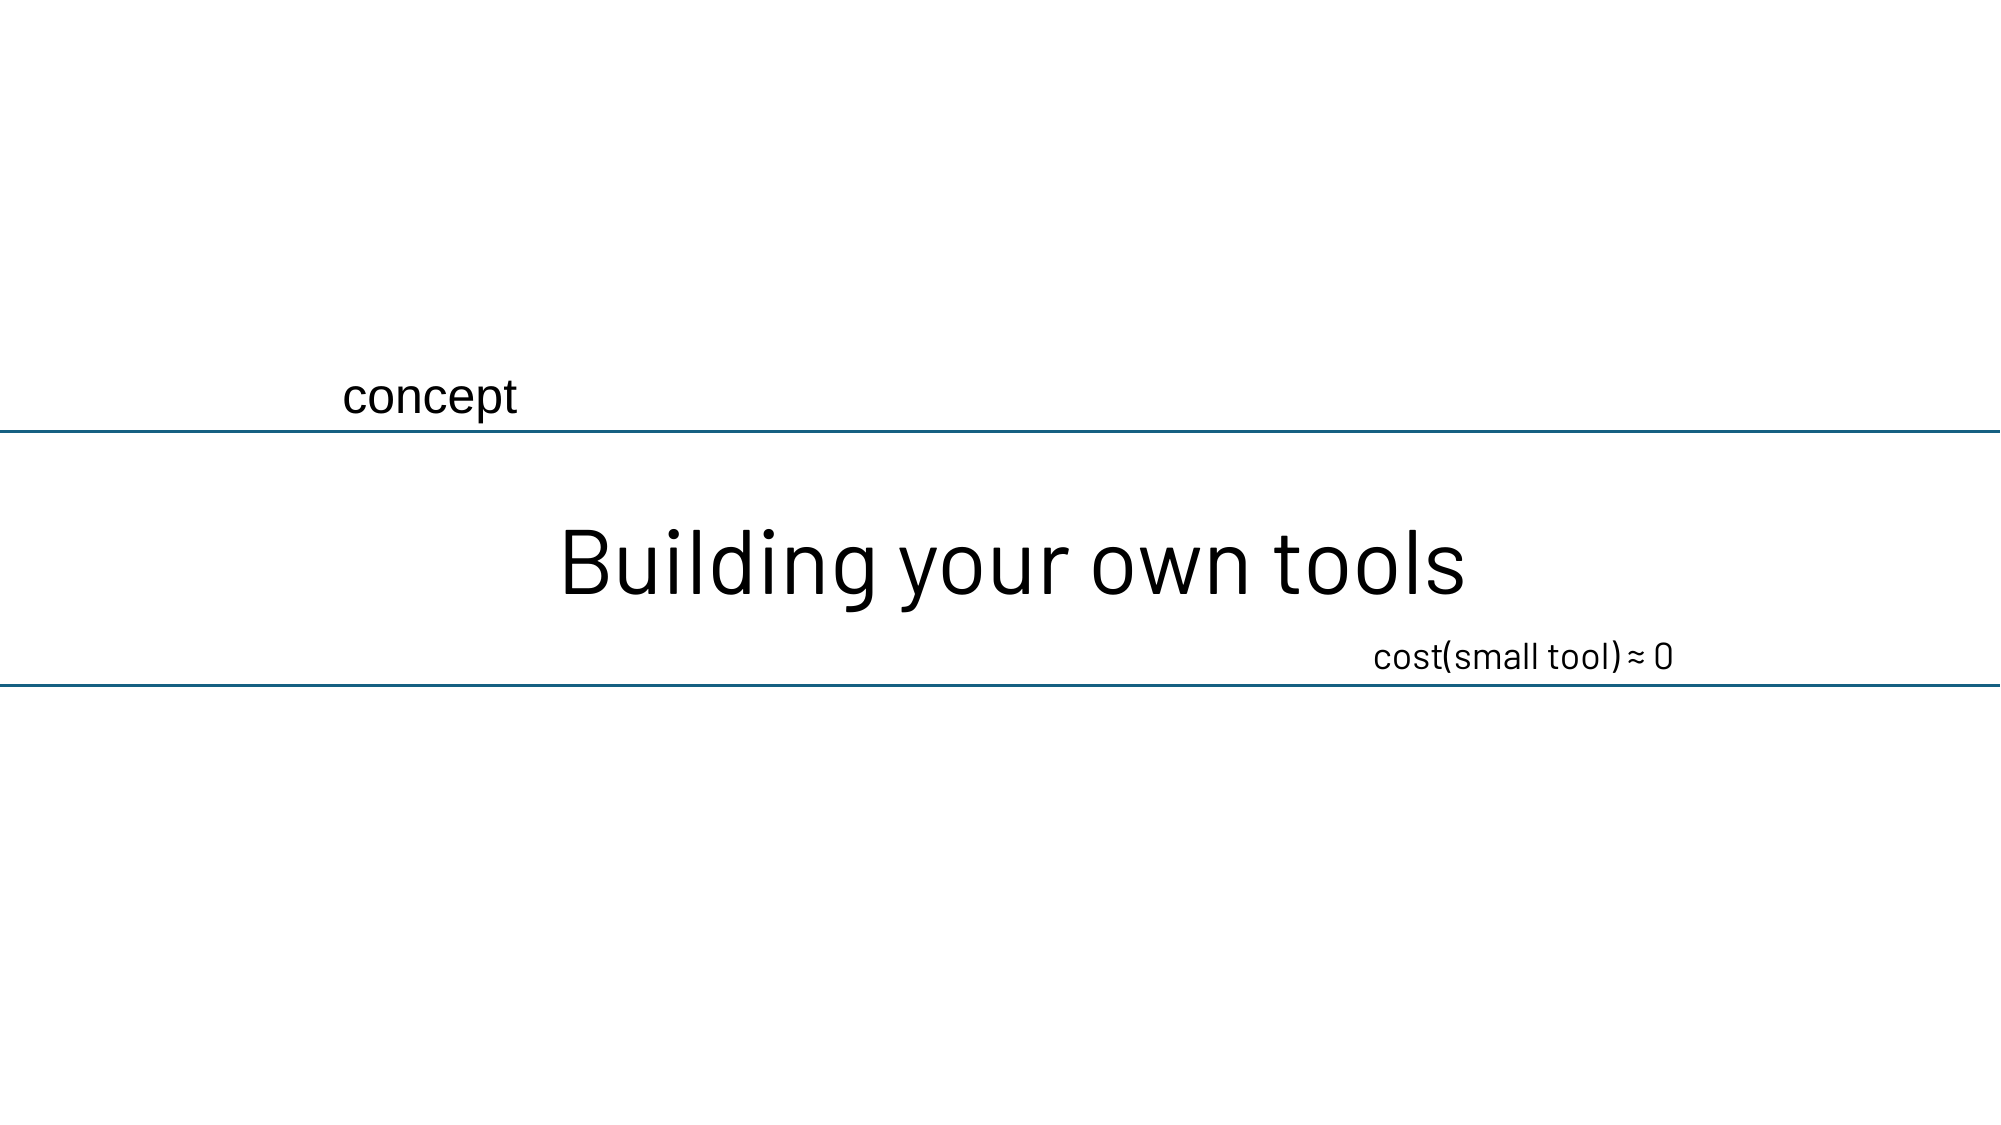

concept
Building your own tools
cost(small tool) ≈ 0